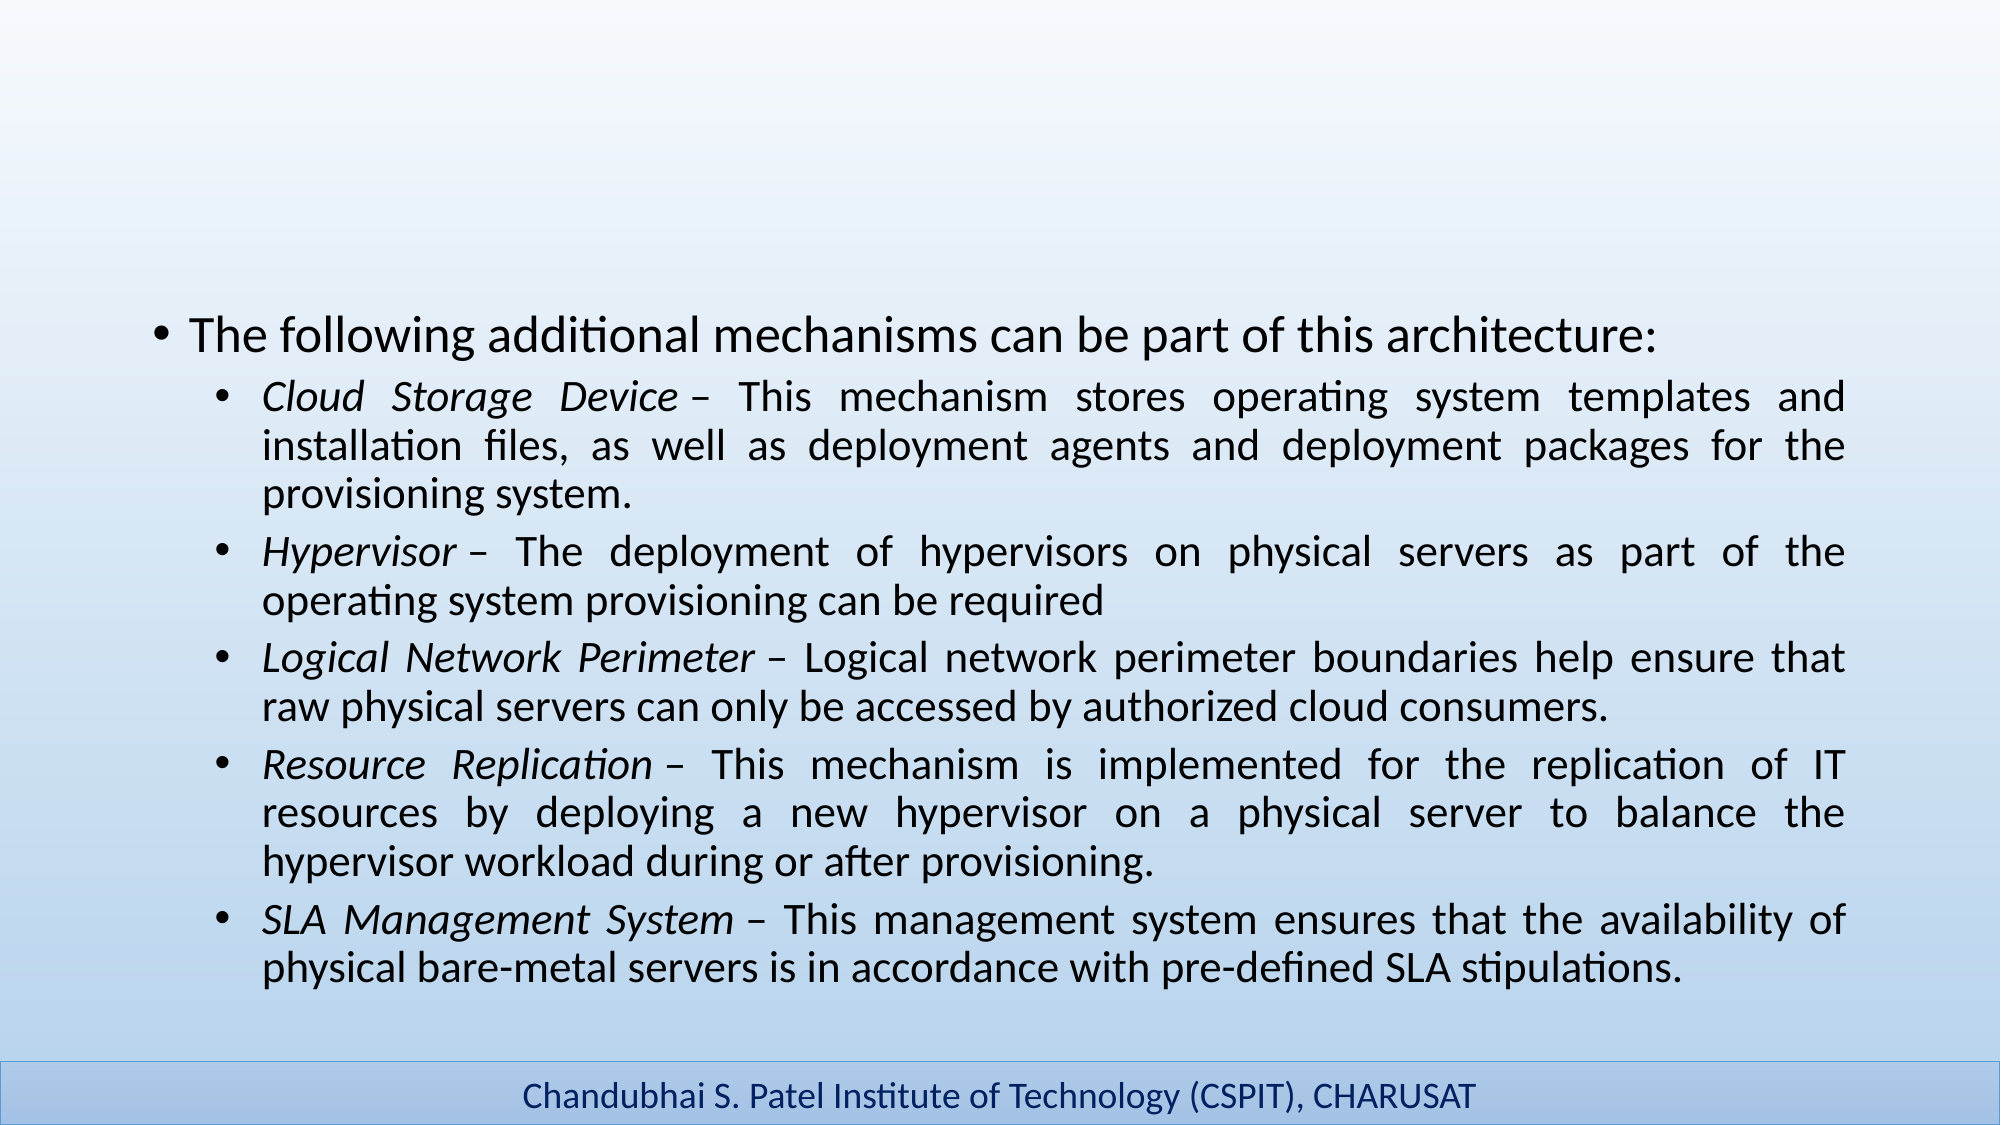

#
The following additional mechanisms can be part of this architecture:
Cloud Storage Device – This mechanism stores operating system templates and installation files, as well as deployment agents and deployment packages for the provisioning system.
Hypervisor – The deployment of hypervisors on physical servers as part of the operating system provisioning can be required
Logical Network Perimeter – Logical network perimeter boundaries help ensure that raw physical servers can only be accessed by authorized cloud consumers.
Resource Replication – This mechanism is implemented for the replication of IT resources by deploying a new hypervisor on a physical server to balance the hypervisor workload during or after provisioning.
SLA Management System – This management system ensures that the availability of physical bare-metal servers is in accordance with pre-defined SLA stipulations.